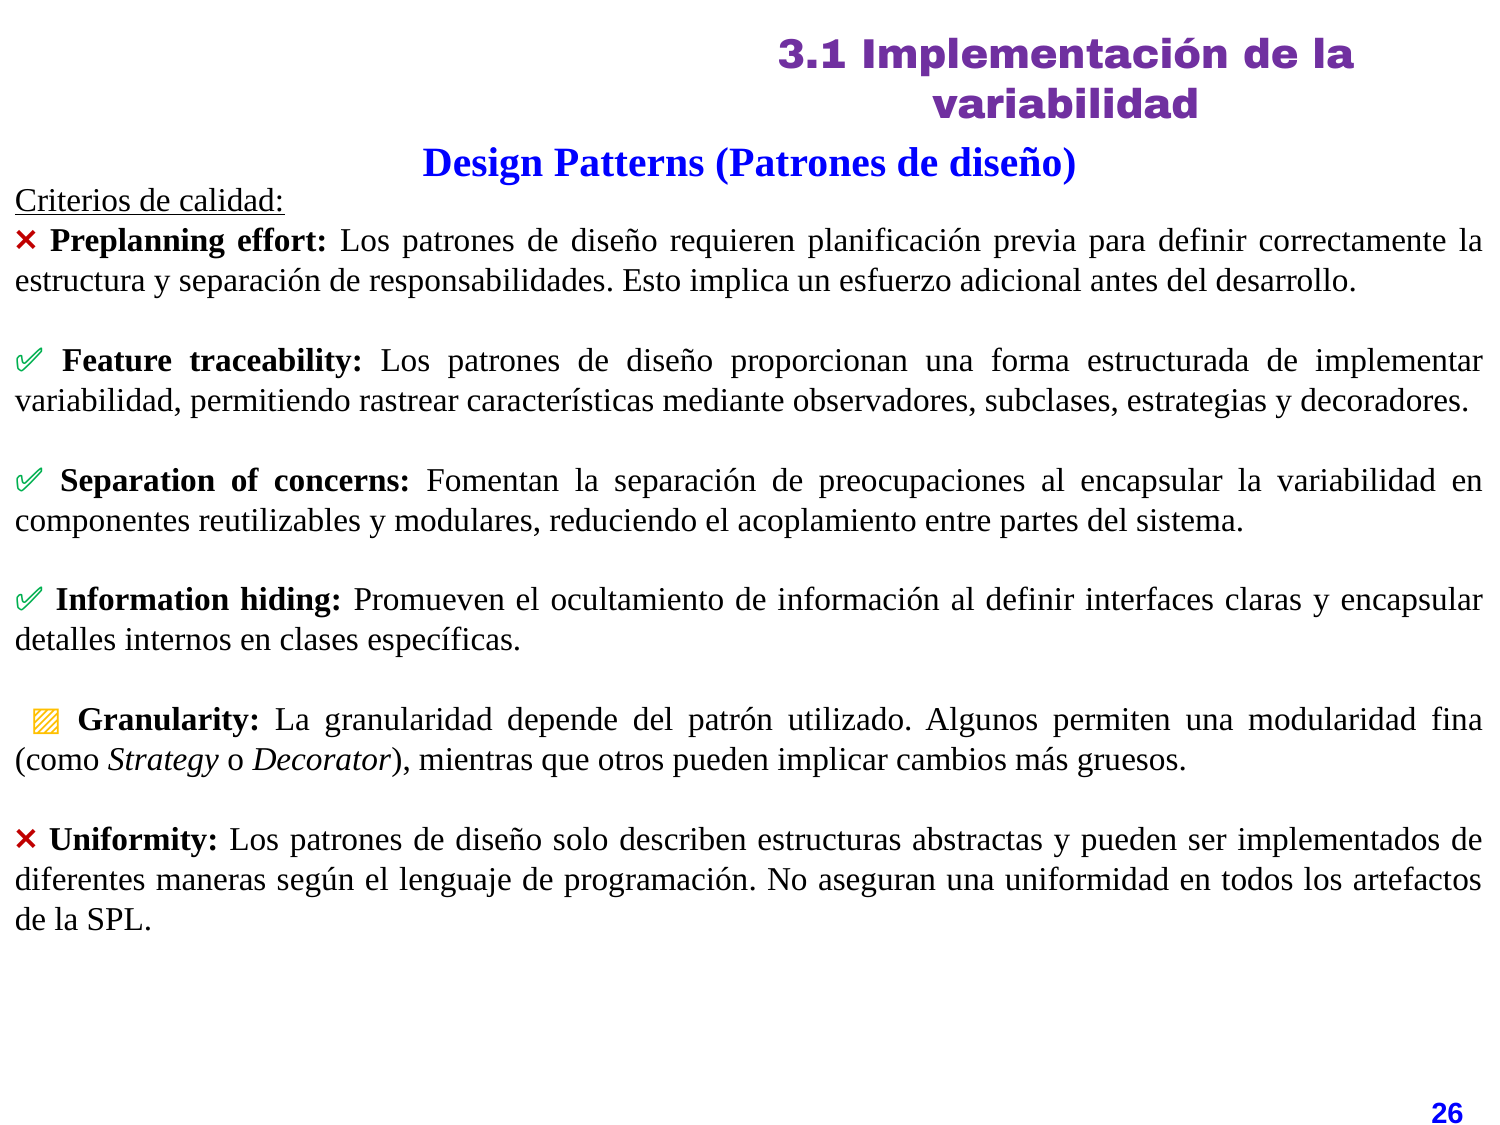

# 3.1 Implementación de la variabilidad
Design Patterns (Patrones de diseño)
Criterios de calidad:
❌ Preplanning effort: Los patrones de diseño requieren planificación previa para definir correctamente la estructura y separación de responsabilidades. Esto implica un esfuerzo adicional antes del desarrollo.

✅ Feature traceability: Los patrones de diseño proporcionan una forma estructurada de implementar variabilidad, permitiendo rastrear características mediante observadores, subclases, estrategias y decoradores.

✅ Separation of concerns: Fomentan la separación de preocupaciones al encapsular la variabilidad en componentes reutilizables y modulares, reduciendo el acoplamiento entre partes del sistema.

✅ Information hiding: Promueven el ocultamiento de información al definir interfaces claras y encapsular detalles internos en clases específicas.

 ▨ Granularity: La granularidad depende del patrón utilizado. Algunos permiten una modularidad fina (como Strategy o Decorator), mientras que otros pueden implicar cambios más gruesos.

❌ Uniformity: Los patrones de diseño solo describen estructuras abstractas y pueden ser implementados de diferentes maneras según el lenguaje de programación. No aseguran una uniformidad en todos los artefactos de la SPL.